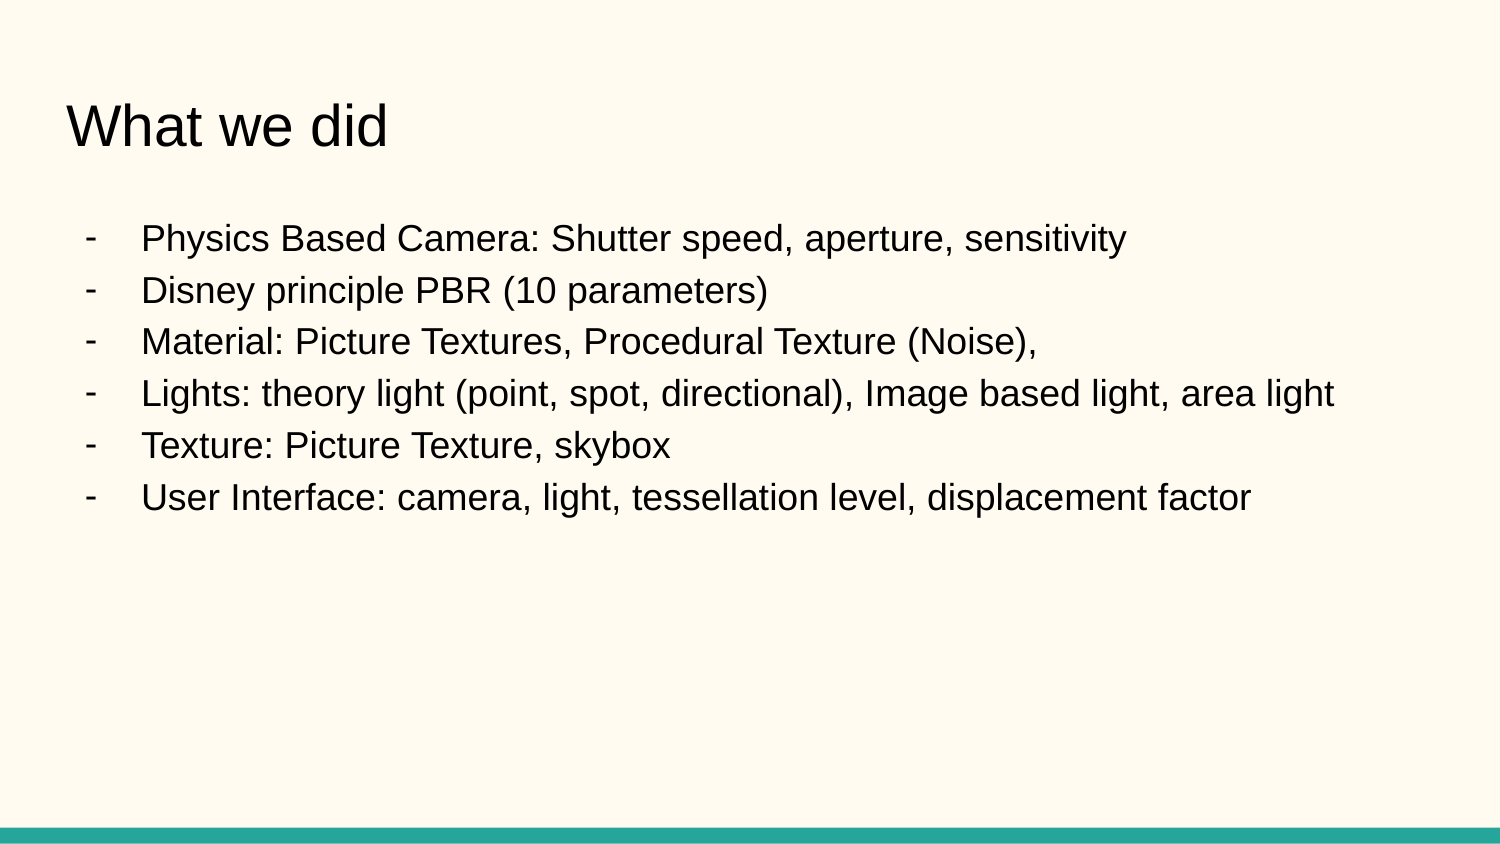

# What we did
Physics Based Camera: Shutter speed, aperture, sensitivity
Disney principle PBR (10 parameters)
Material: Picture Textures, Procedural Texture (Noise),
Lights: theory light (point, spot, directional), Image based light, area light
Texture: Picture Texture, skybox
User Interface: camera, light, tessellation level, displacement factor